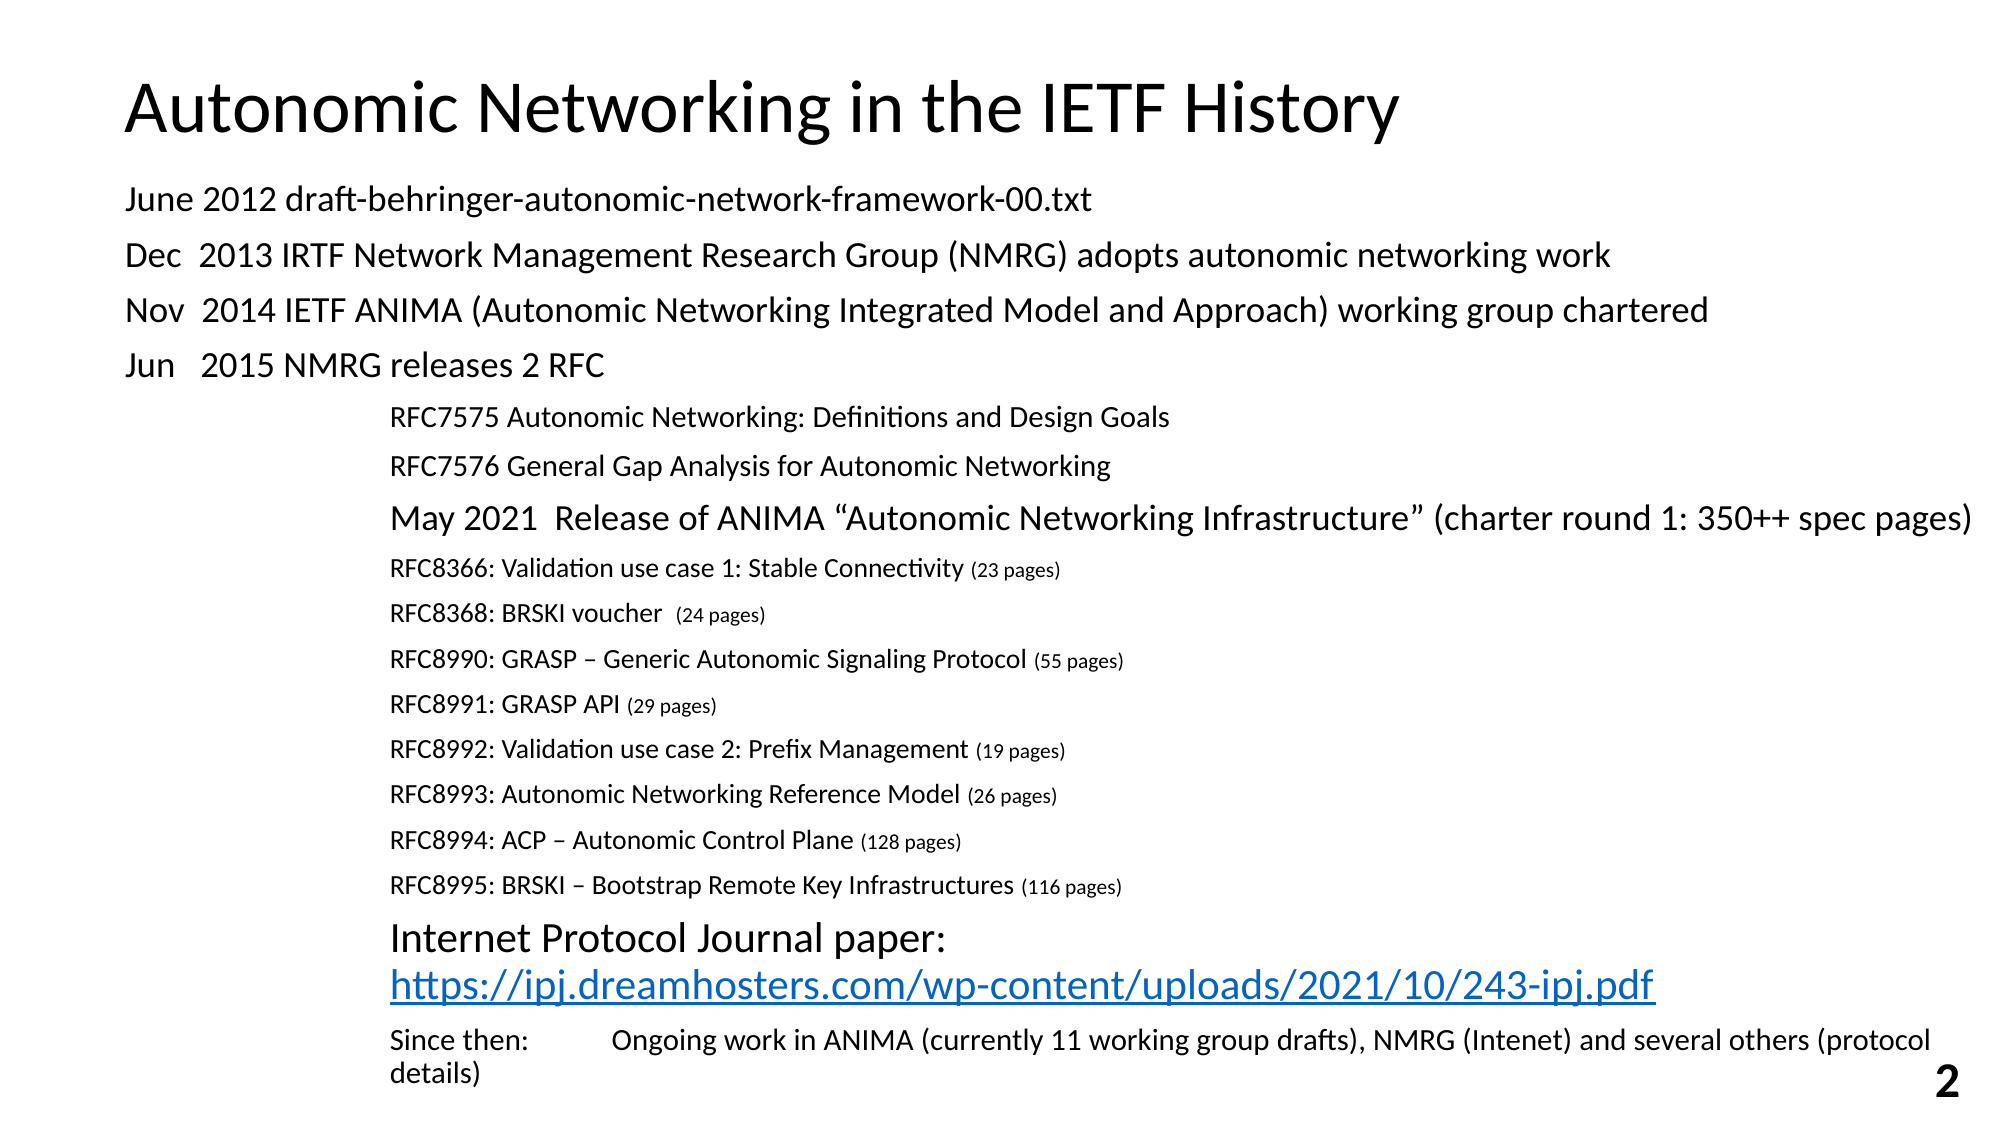

Autonomic Networking in the IETF History
June 2012 draft-behringer-autonomic-network-framework-00.txt
Dec  2013 IRTF Network Management Research Group (NMRG) adopts autonomic networking work
Nov  2014 IETF ANIMA (Autonomic Networking Integrated Model and Approach) working group chartered
Jun   2015 NMRG releases 2 RFC
RFC7575 Autonomic Networking: Definitions and Design Goals
RFC7576 General Gap Analysis for Autonomic Networking
May 2021  Release of ANIMA “Autonomic Networking Infrastructure” (charter round 1: 350++ spec pages)
RFC8366: Validation use case 1: Stable Connectivity (23 pages)
RFC8368: BRSKI voucher  (24 pages)
RFC8990: GRASP – Generic Autonomic Signaling Protocol (55 pages)
RFC8991: GRASP API (29 pages)
RFC8992: Validation use case 2: Prefix Management (19 pages)
RFC8993: Autonomic Networking Reference Model (26 pages)
RFC8994: ACP – Autonomic Control Plane (128 pages)
RFC8995: BRSKI – Bootstrap Remote Key Infrastructures (116 pages)
Internet Protocol Journal paper: https://ipj.dreamhosters.com/wp-content/uploads/2021/10/243-ipj.pdf
Since then: 	Ongoing work in ANIMA (currently 11 working group drafts), NMRG (Intenet) and several others (protocol details)